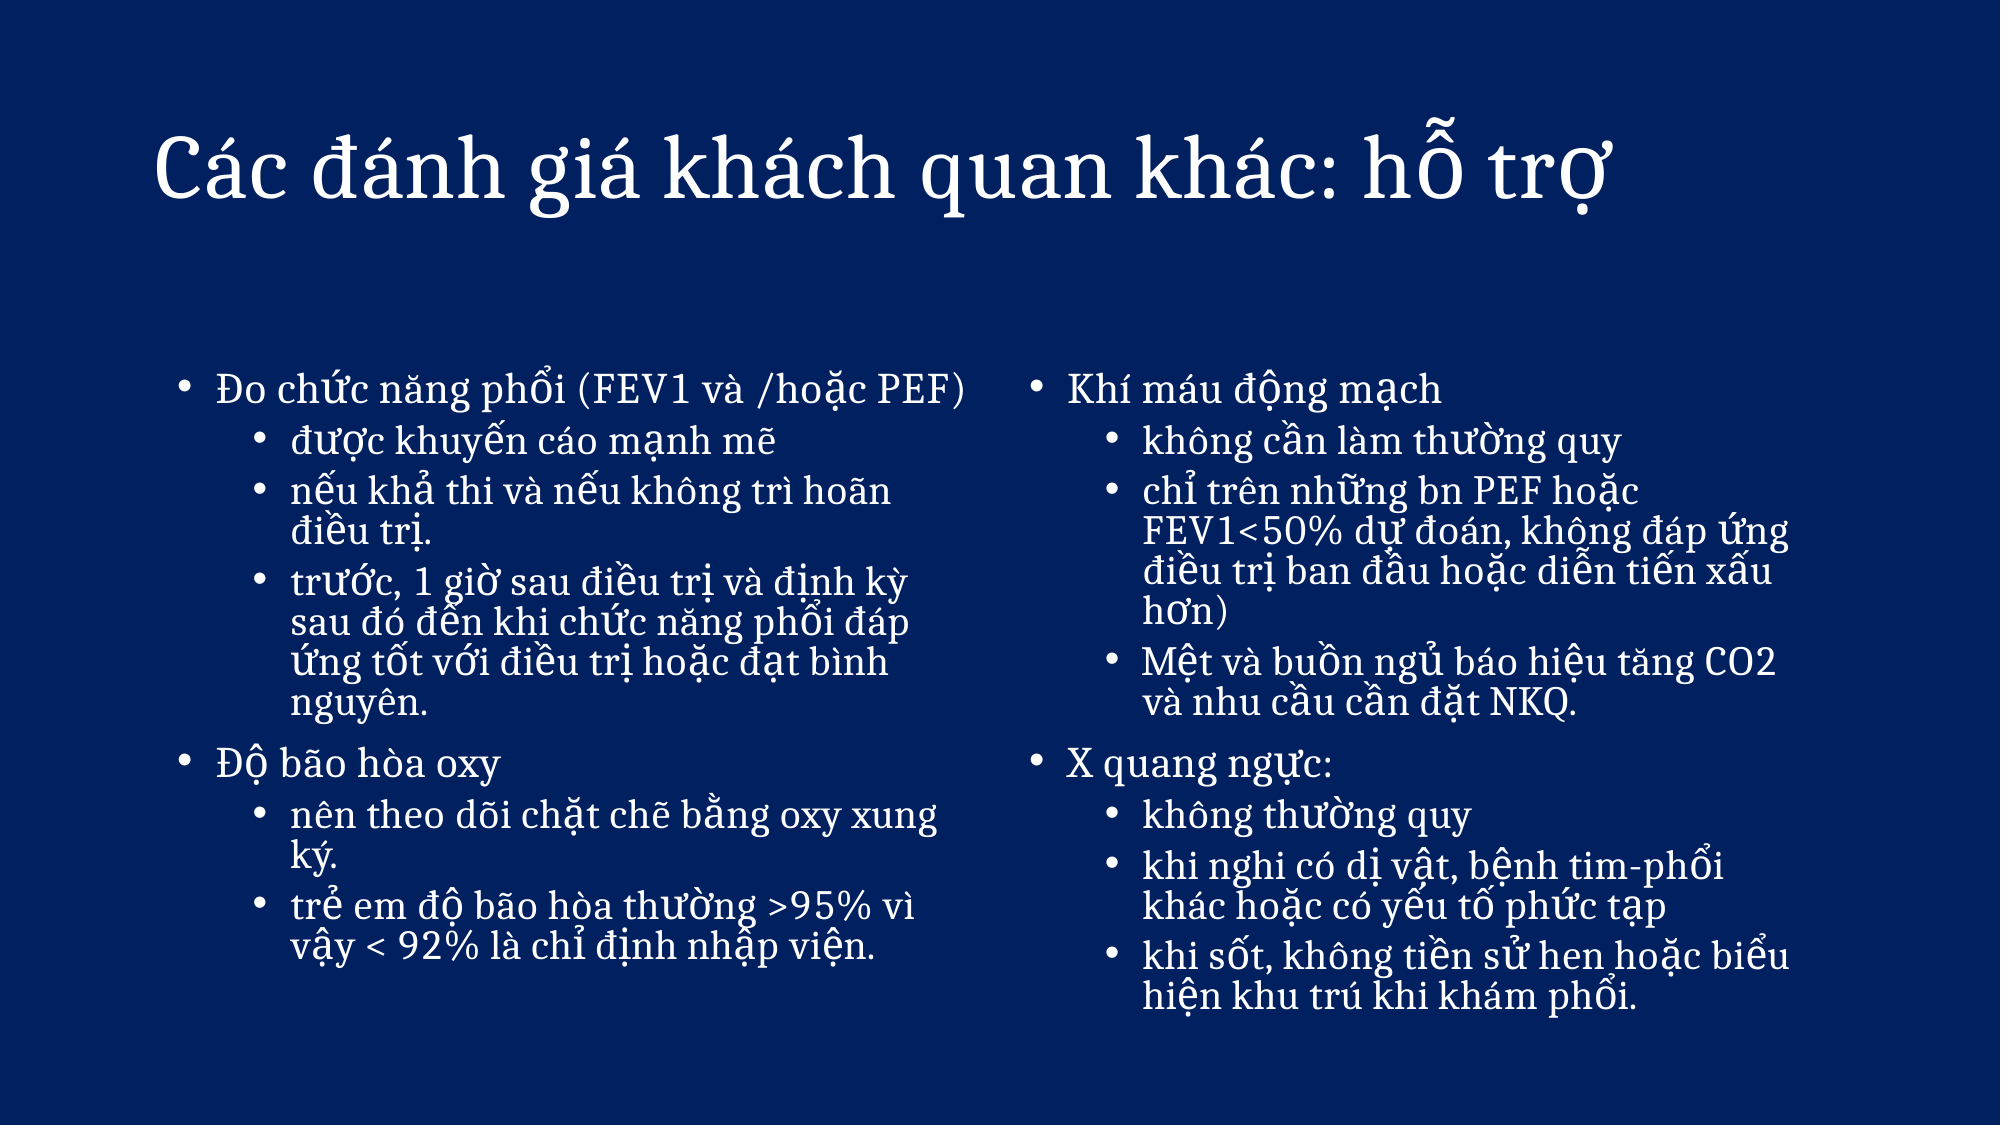

Các đánh giá khách quan khác: hỗ trợ
Đo chức năng phổi (FEV1 và /hoặc PEF)
được khuyến cáo mạnh mẽ
nếu khả thi và nếu không trì hoãn điều trị.
trước, 1 giờ sau điều trị và định kỳ sau đó đến khi chức năng phổi đáp ứng tốt với điều trị hoặc đạt bình nguyên.
Độ bão hòa oxy
nên theo dõi chặt chẽ bằng oxy xung ký.
trẻ em độ bão hòa thường >95% vì vậy < 92% là chỉ định nhập viện.
Khí máu động mạch
không cần làm thường quy
chỉ trên những bn PEF hoặc FEV1<50% dự đoán, không đáp ứng điều trị ban đầu hoặc diễn tiến xấu hơn)
Mệt và buồn ngủ báo hiệu tăng CO2 và nhu cầu cần đặt NKQ.
X quang ngực:
không thường quy
khi nghi có dị vật, bệnh tim-phổi khác hoặc có yếu tố phức tạp
khi sốt, không tiền sử hen hoặc biểu hiện khu trú khi khám phổi.